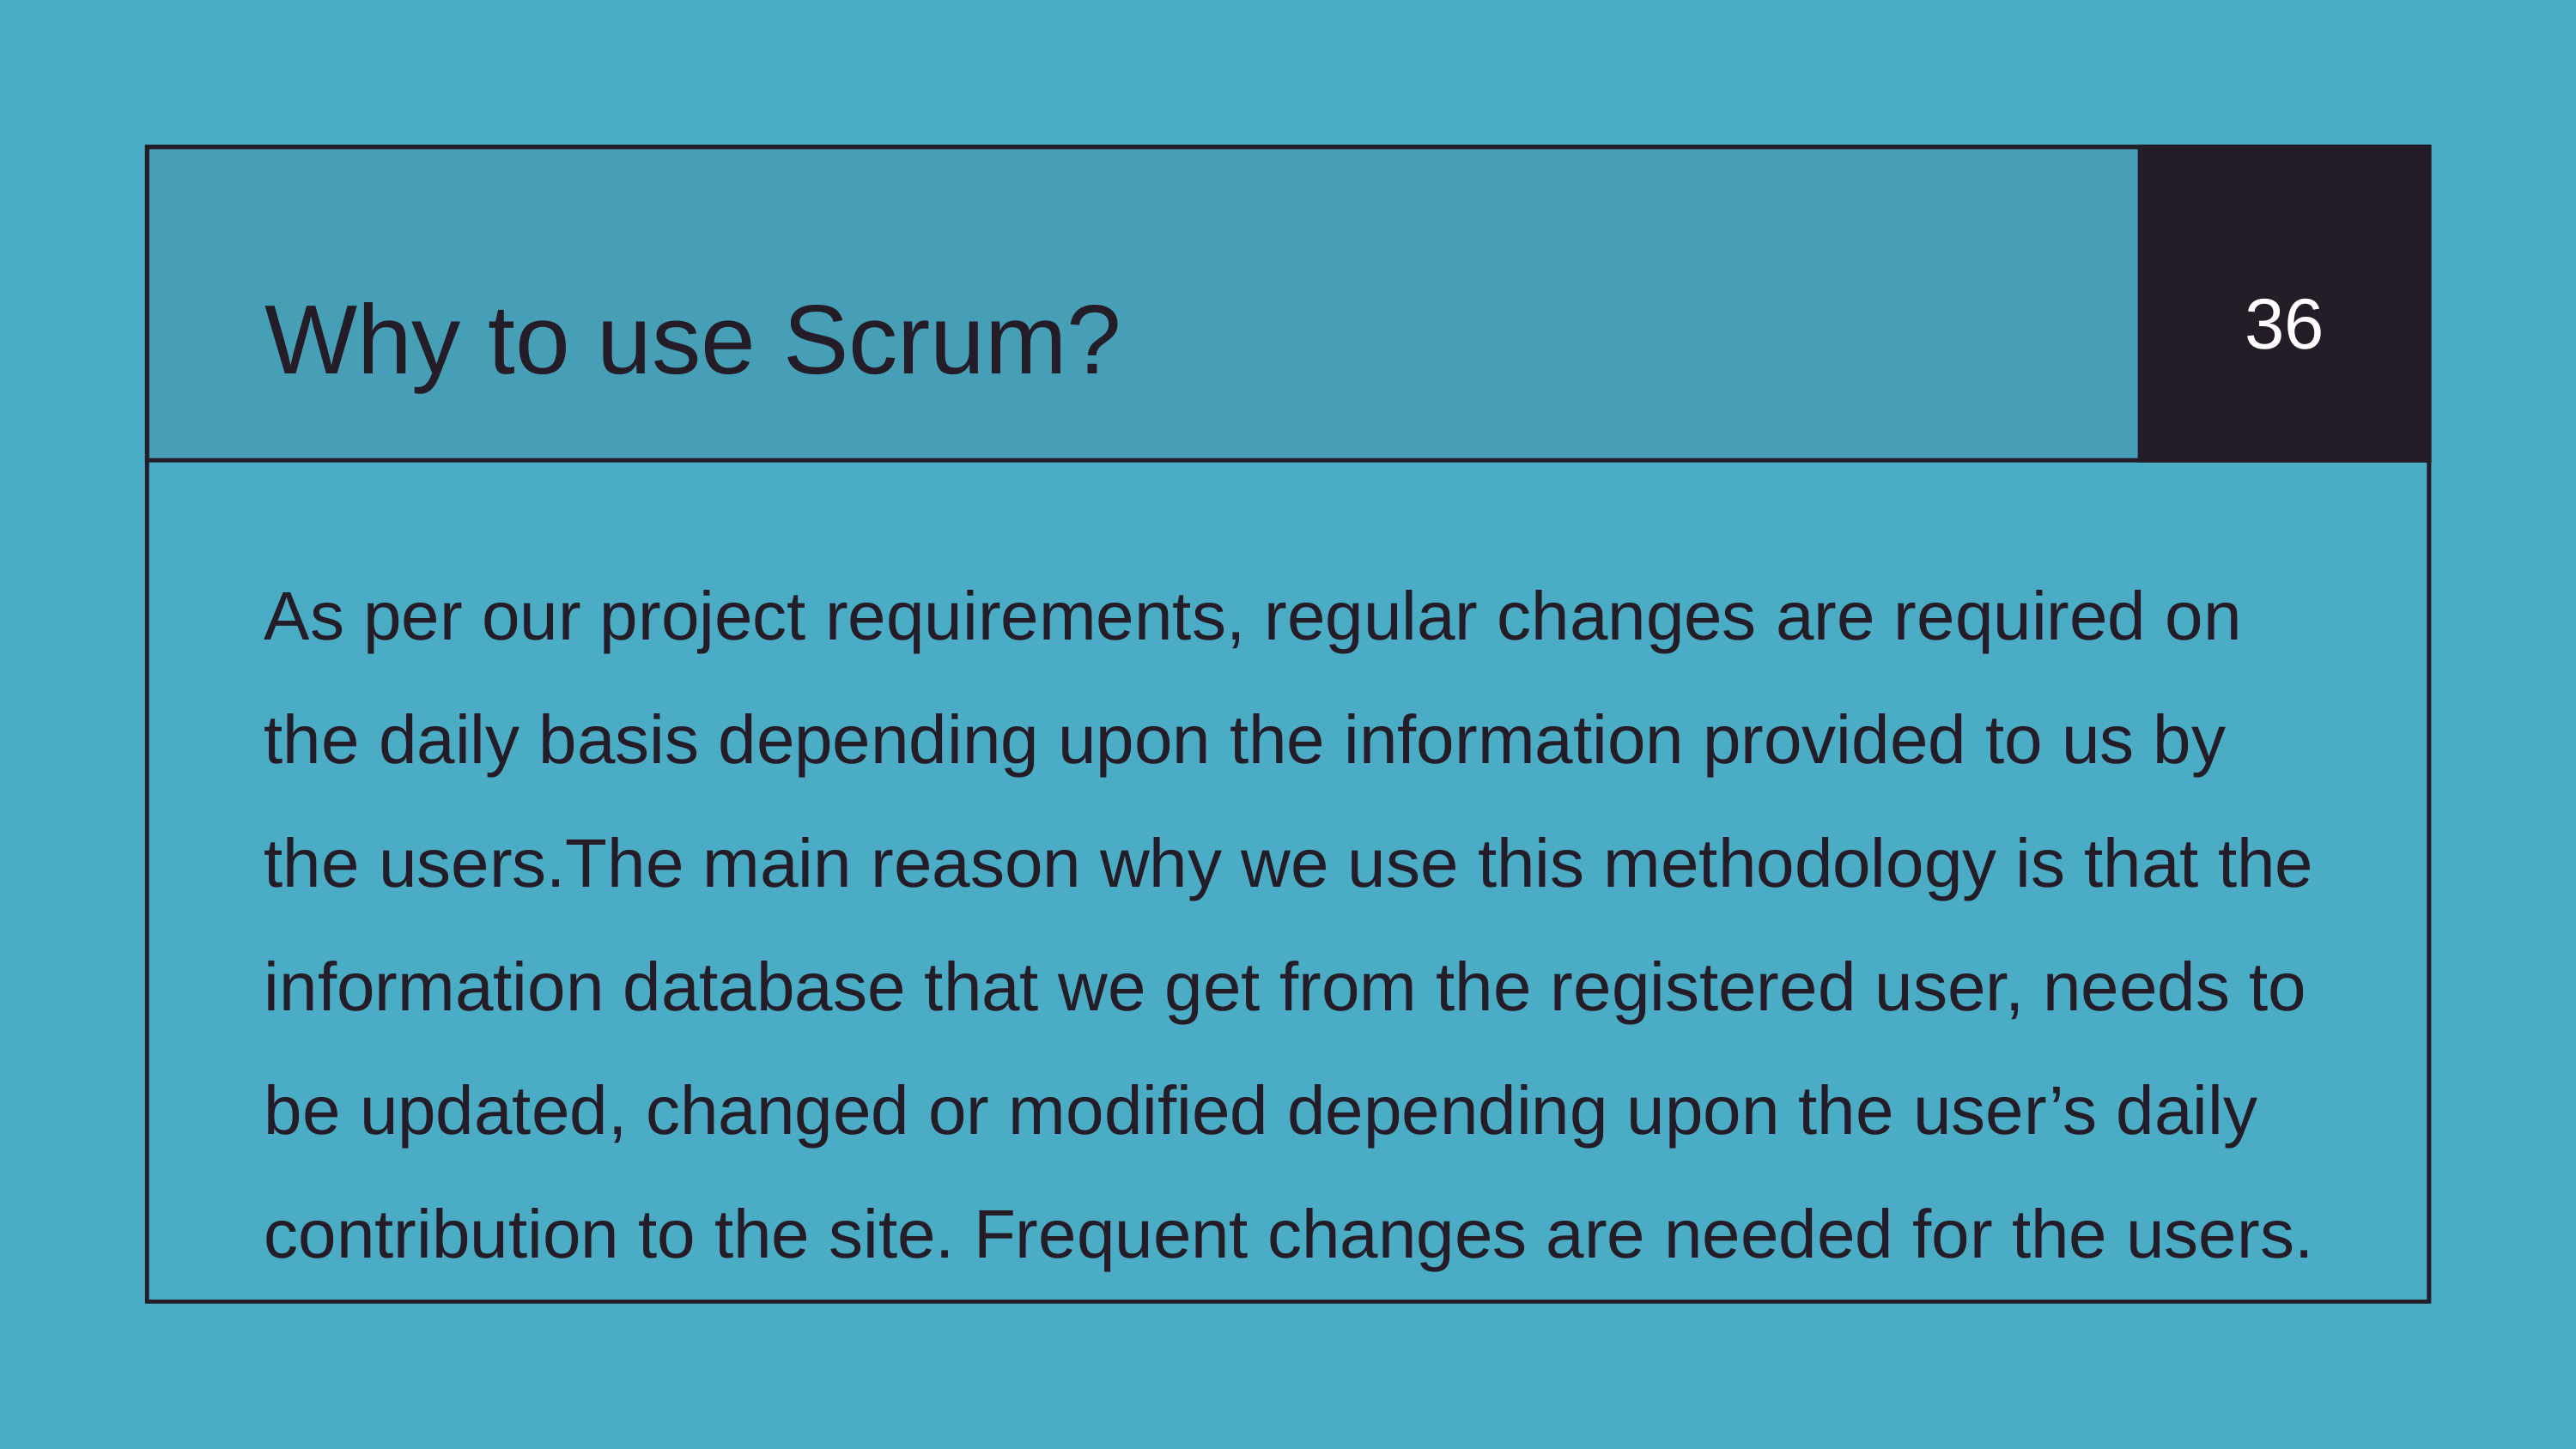

Why to use Scrum?
36
As per our project requirements, regular changes are required on the daily basis depending upon the information provided to us by the users.The main reason why we use this methodology is that the information database that we get from the registered user, needs to be updated, changed or modified depending upon the user’s daily contribution to the site. Frequent changes are needed for the users.